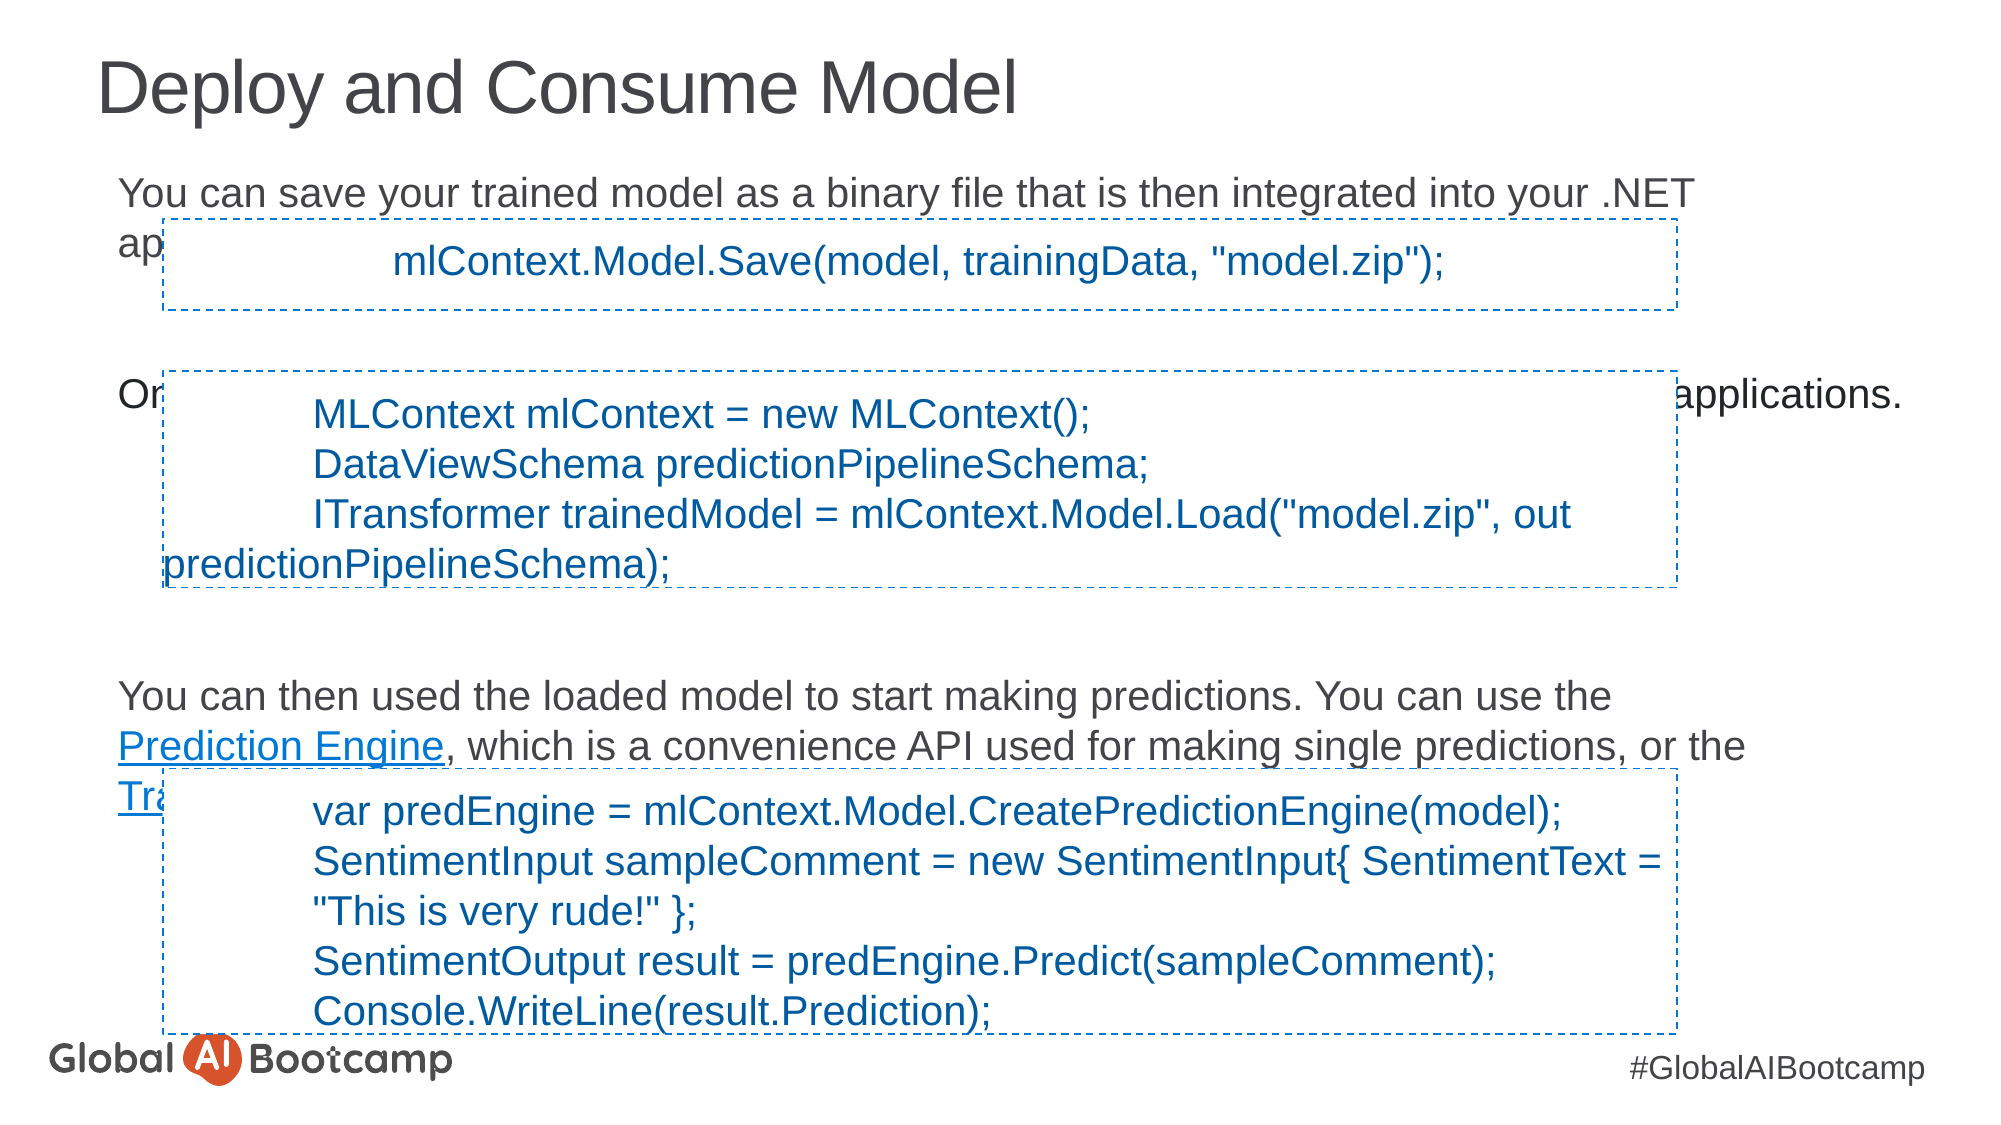

# Deploy and Consume Model
You can save your trained model as a binary file that is then integrated into your .NET applications.

Once you have saved the trained model, you can load the model in your other .NET applications.

You can then used the loaded model to start making predictions. You can use the Prediction Engine, which is a convenience API used for making single predictions, or the Transform method, which is used for making batch predictions.

                    mlContext.Model.Save(model, trainingData, "model.zip");
	MLContext mlContext = new MLContext();
	DataViewSchema predictionPipelineSchema;
	ITransformer trainedModel = mlContext.Model.Load("model.zip", out 	predictionPipelineSchema);
	var predEngine = mlContext.Model.CreatePredictionEngine(model);
	SentimentInput sampleComment = new SentimentInput{ SentimentText = 	"This is very rude!" };
	SentimentOutput result = predEngine.Predict(sampleComment);
	Console.WriteLine(result.Prediction);